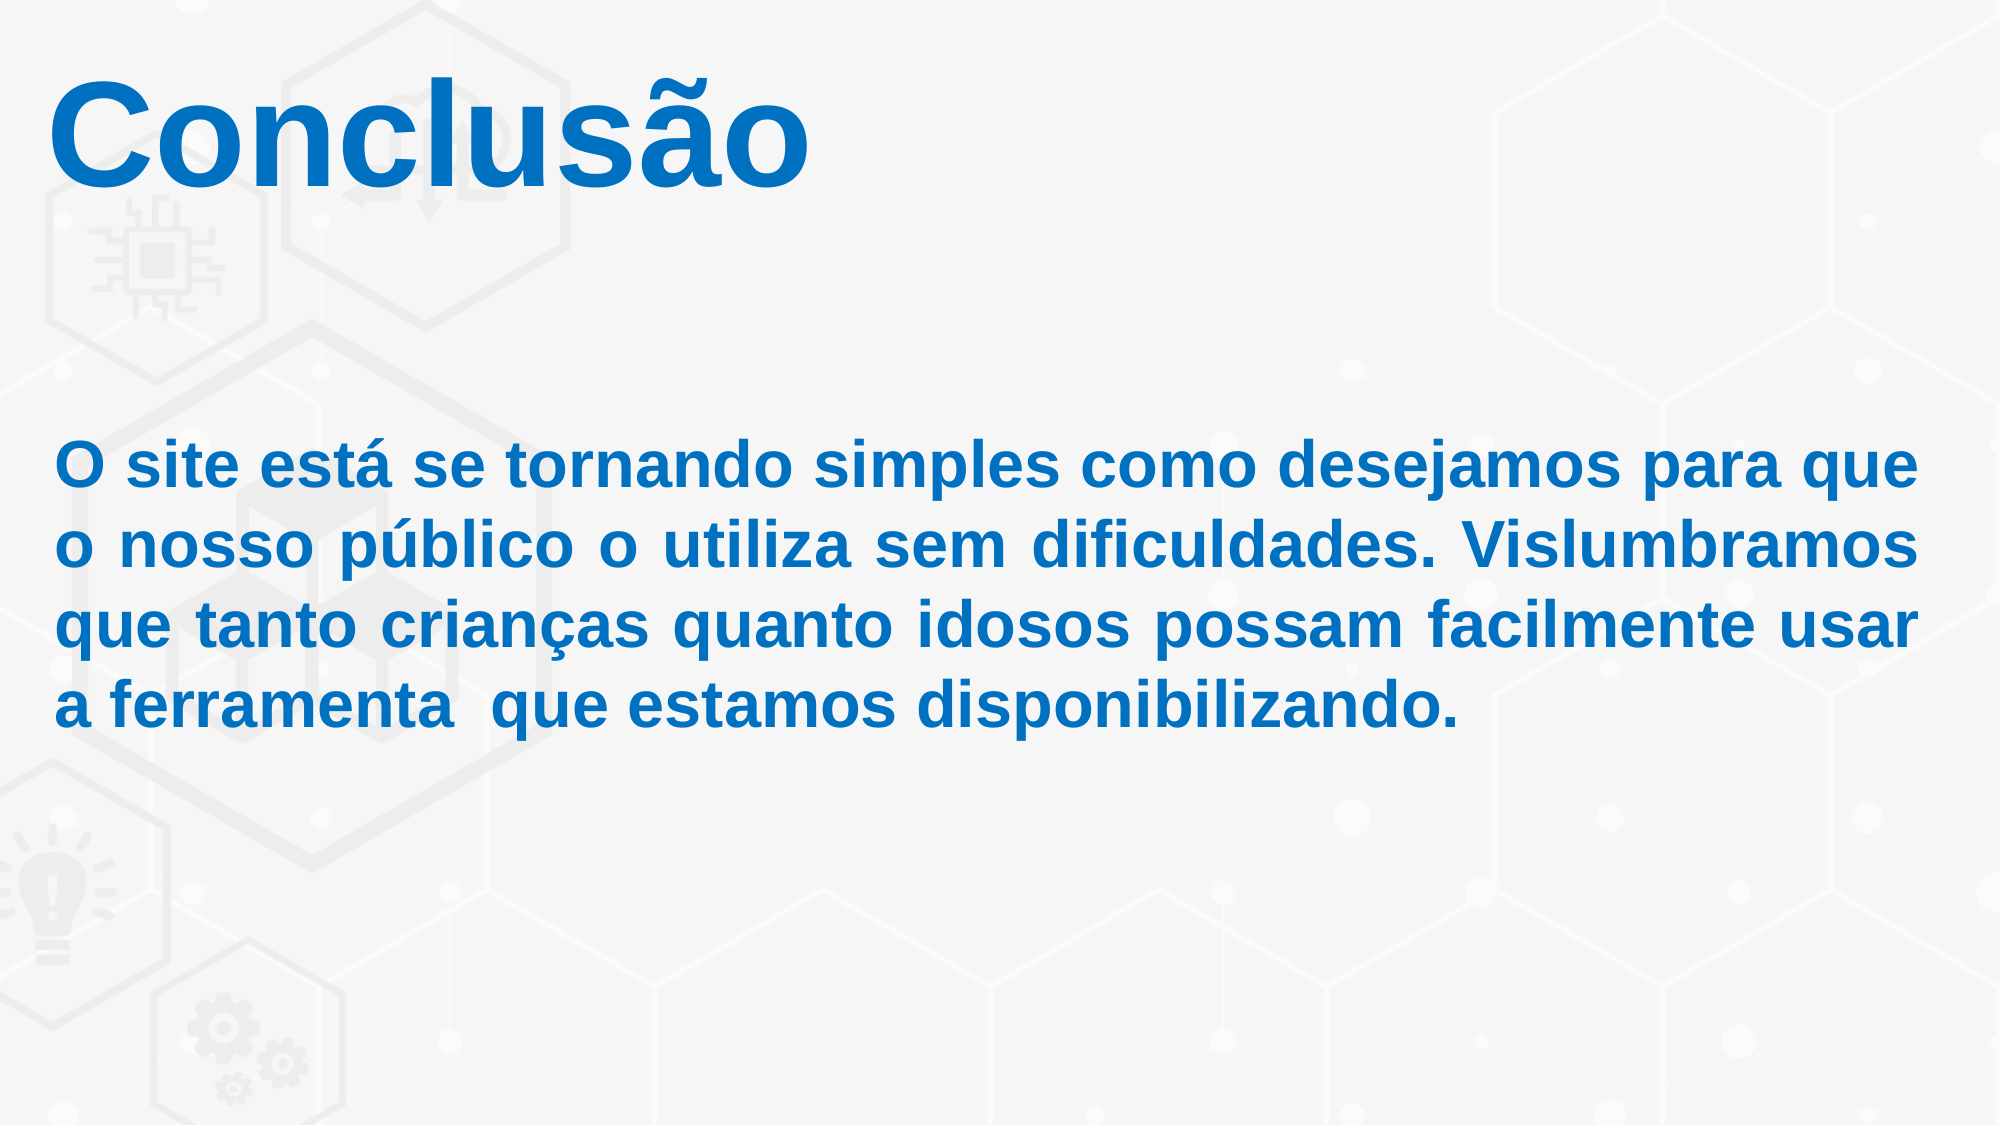

Conclusão
O site está se tornando simples como desejamos para que o nosso público o utiliza sem dificuldades. Vislumbramos que tanto crianças quanto idosos possam facilmente usar a ferramenta  que estamos disponibilizando.